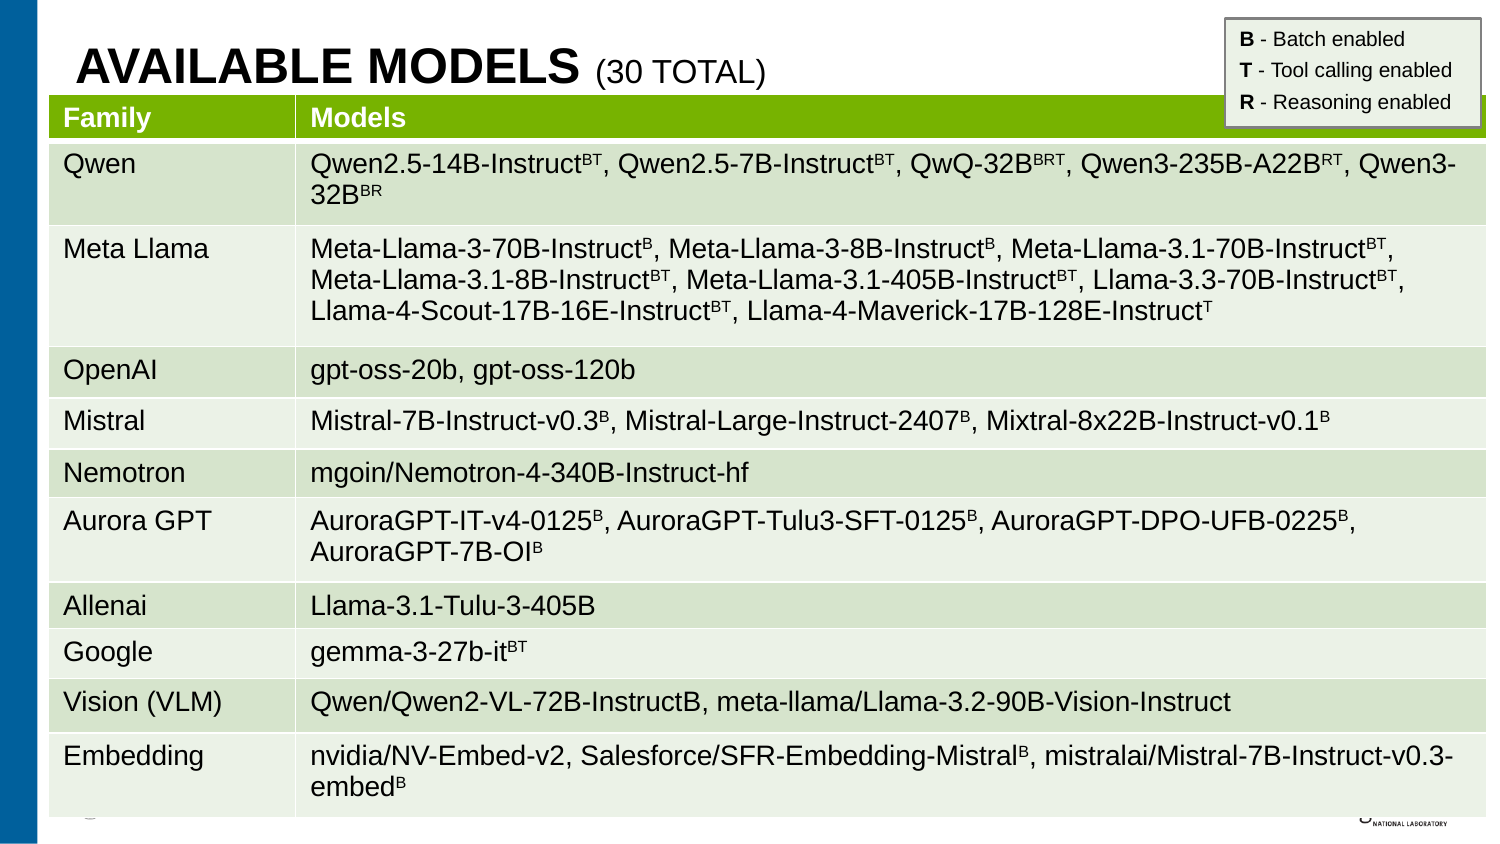

B - Batch enabled
T - Tool calling enabled
R - Reasoning enabled

# Available models (30 total)
| Family | Models |
| --- | --- |
| Qwen | Qwen2.5-14B-InstructBT, Qwen2.5-7B-InstructBT, QwQ-32BBRT, Qwen3-235B-A22BRT, Qwen3-32BBR |
| Meta Llama | Meta-Llama-3-70B-InstructB, Meta-Llama-3-8B-InstructB, Meta-Llama-3.1-70B-InstructBT, Meta-Llama-3.1-8B-InstructBT, Meta-Llama-3.1-405B-InstructBT, Llama-3.3-70B-InstructBT, Llama-4-Scout-17B-16E-InstructBT, Llama-4-Maverick-17B-128E-InstructT |
| OpenAI | gpt-oss-20b, gpt-oss-120b |
| Mistral | Mistral-7B-Instruct-v0.3B, Mistral-Large-Instruct-2407B, Mixtral-8x22B-Instruct-v0.1B |
| Nemotron | mgoin/Nemotron-4-340B-Instruct-hf |
| Aurora GPT | AuroraGPT-IT-v4-0125B, AuroraGPT-Tulu3-SFT-0125B, AuroraGPT-DPO-UFB-0225B, AuroraGPT-7B-OIB |
| Allenai | Llama-3.1-Tulu-3-405B |
| Google | gemma-3-27b-itBT |
| Vision (VLM) | Qwen/Qwen2-VL-72B-InstructB, meta-llama/Llama-3.2-90B-Vision-Instruct |
| Embedding | nvidia/NV-Embed-v2, Salesforce/SFR-Embedding-MistralB, mistralai/Mistral-7B-Instruct-v0.3-embedB |